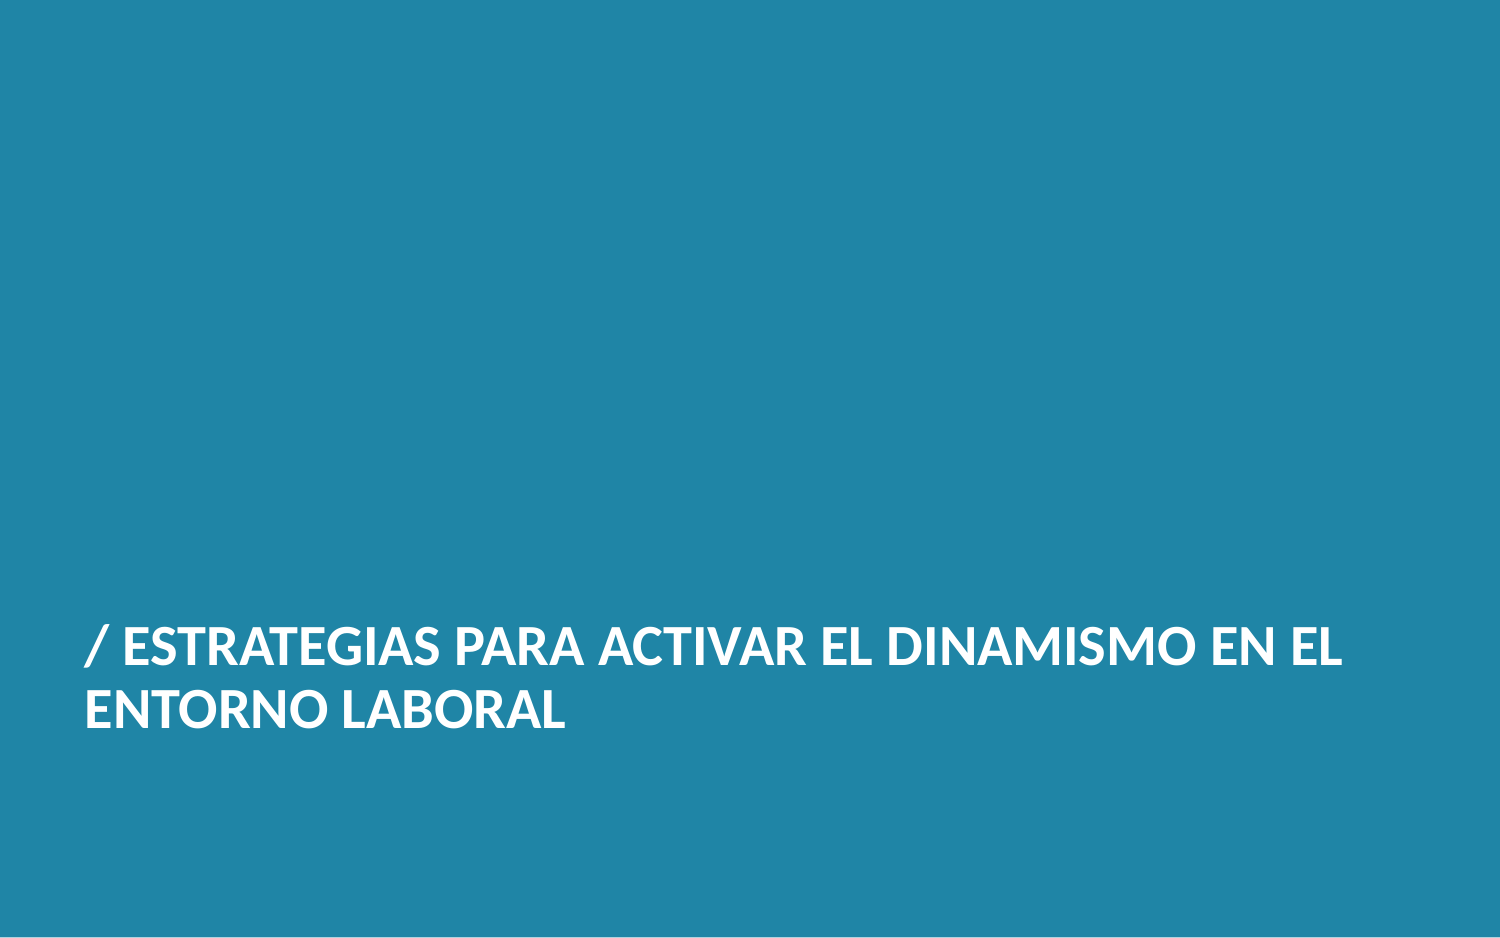

/ ESTRATEGIAS PARA ACTIVAR EL DINAMISMO EN EL ENTORNO LABORAL